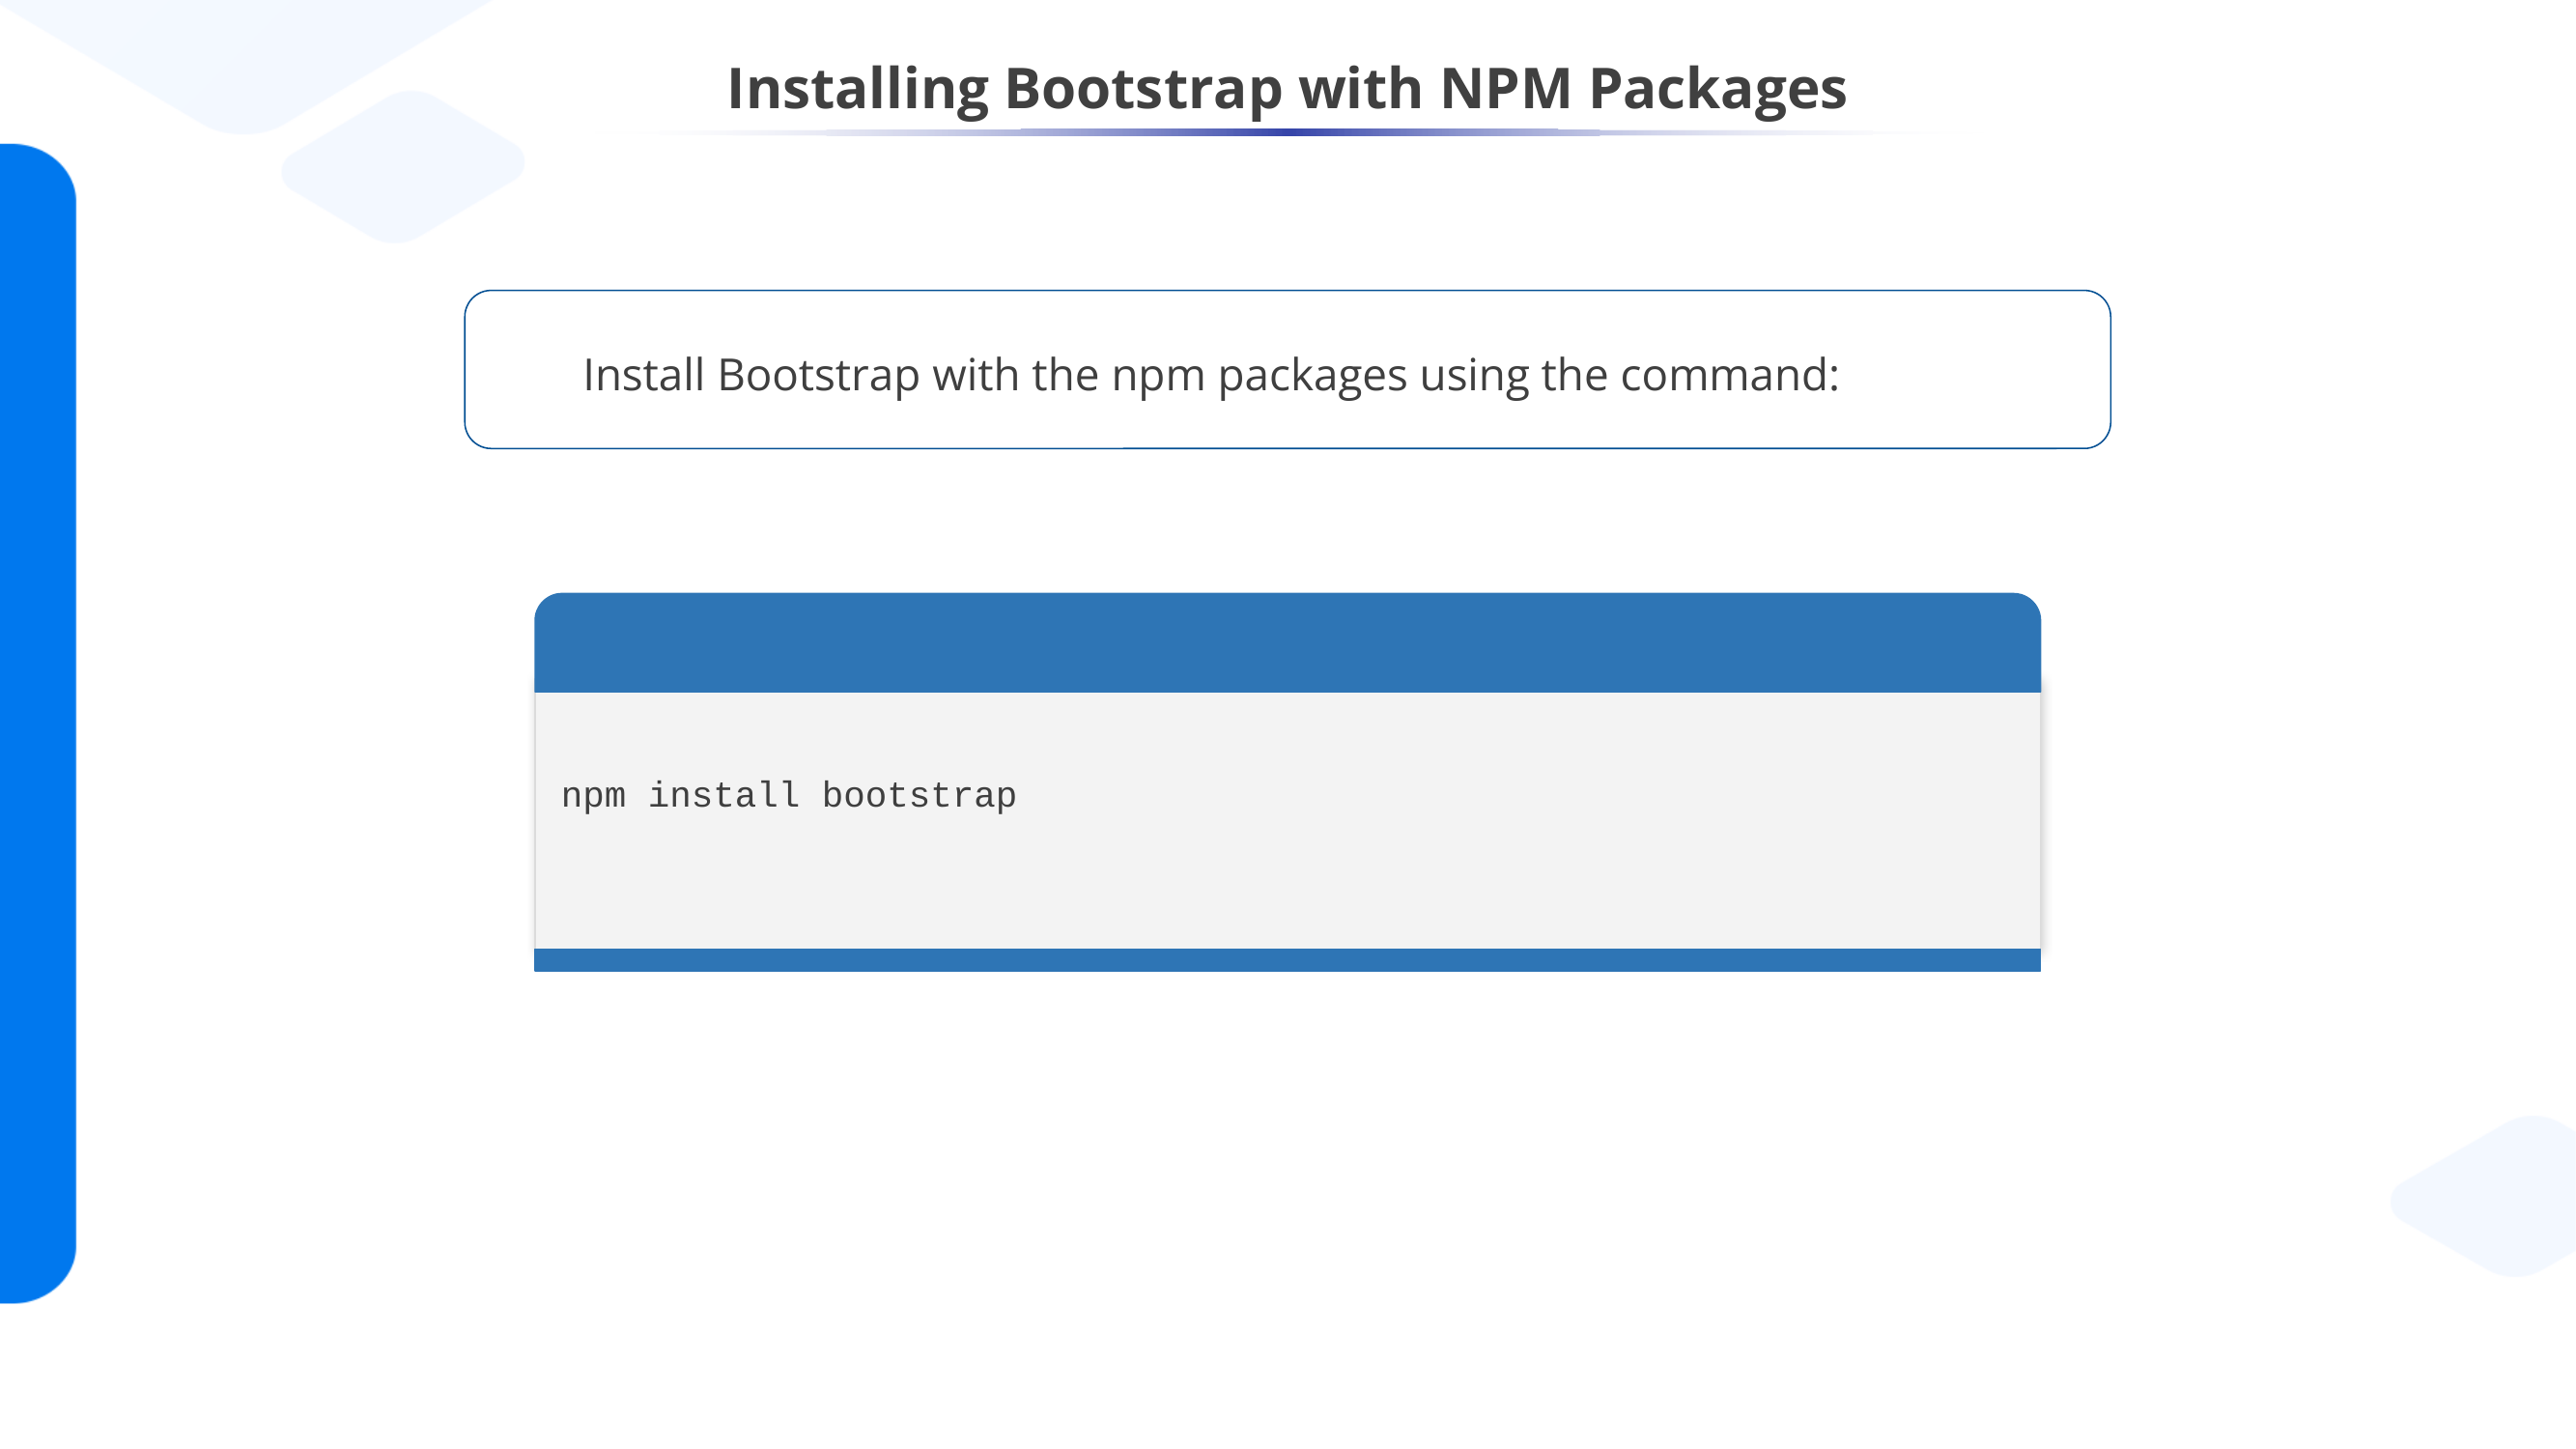

# Installing Bootstrap with NPM Packages

Install Bootstrap with the npm packages using the command:

npm install bootstrap